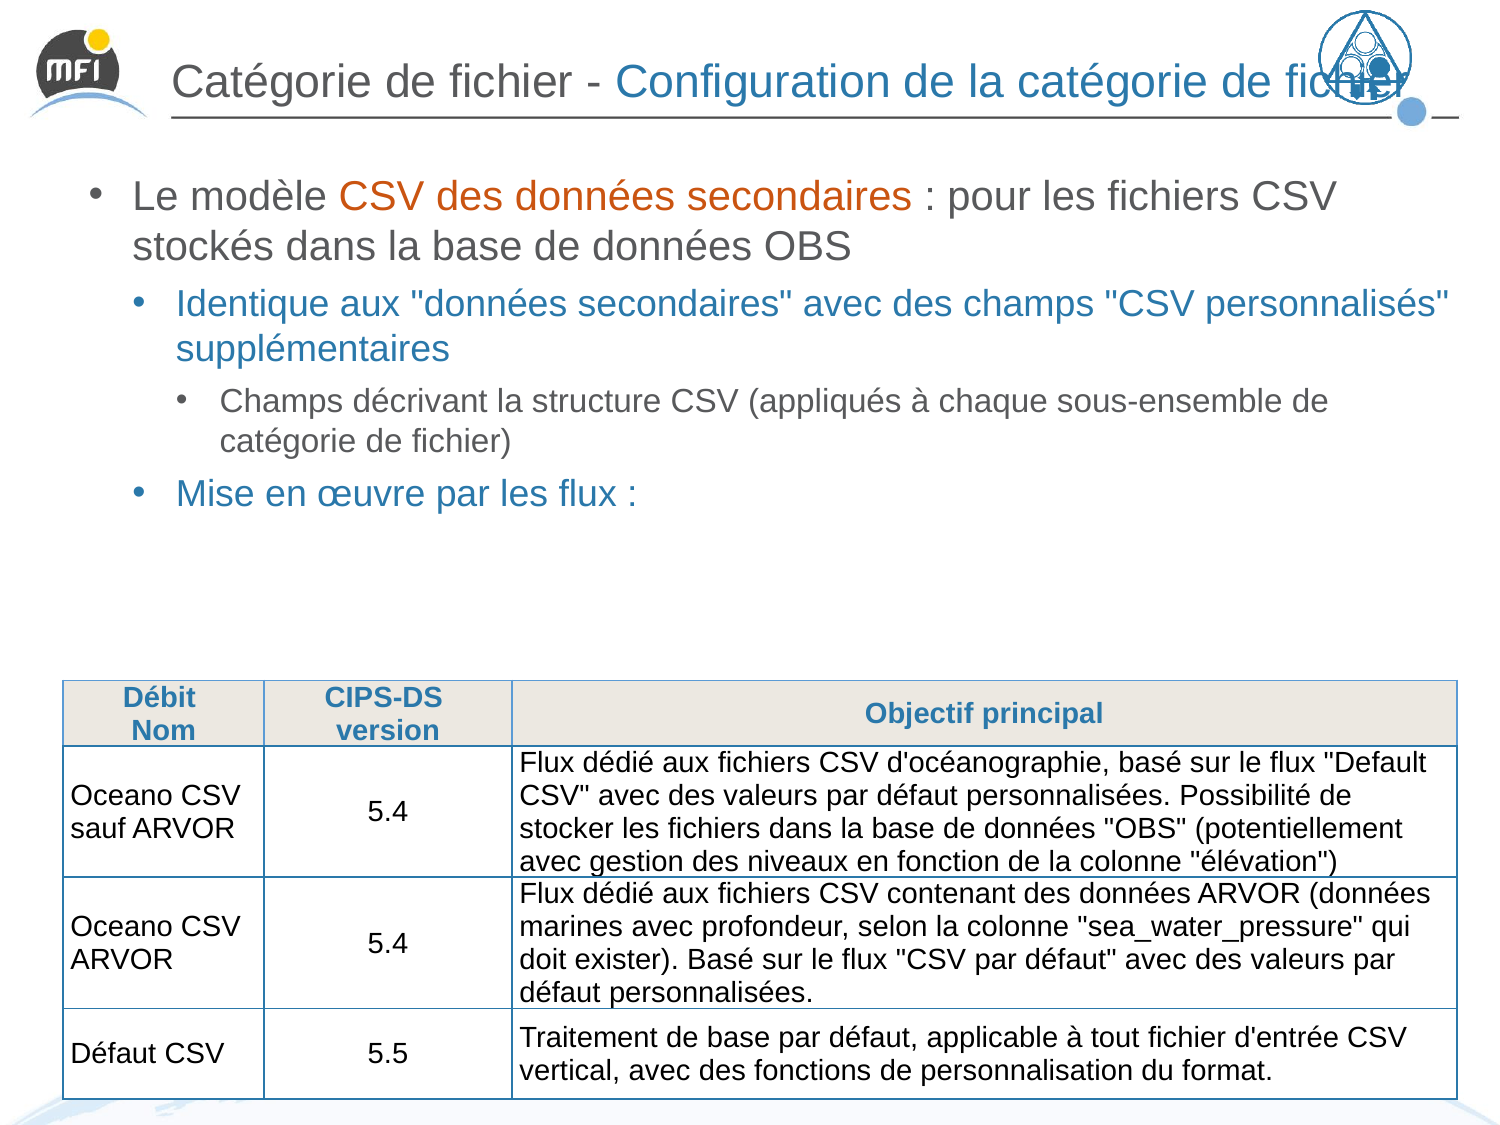

# Catégorie de fichier - Configuration de la catégorie de fichier
Le modèle CSV des données secondaires : pour les fichiers CSV stockés dans la base de données OBS
Identique aux "données secondaires" avec des champs "CSV personnalisés" supplémentaires
Champs décrivant la structure CSV (appliqués à chaque sous-ensemble de catégorie de fichier)
Mise en œuvre par les flux :

| Débit Nom | CIPS-DS version | Objectif principal |
| --- | --- | --- |
| Oceano CSV sauf ARVOR | 5.4 | Flux dédié aux fichiers CSV d'océanographie, basé sur le flux "Default CSV" avec des valeurs par défaut personnalisées. Possibilité de stocker les fichiers dans la base de données "OBS" (potentiellement avec gestion des niveaux en fonction de la colonne "élévation") |
| Oceano CSV ARVOR | 5.4 | Flux dédié aux fichiers CSV contenant des données ARVOR (données marines avec profondeur, selon la colonne "sea\_water\_pressure" qui doit exister). Basé sur le flux "CSV par défaut" avec des valeurs par défaut personnalisées. |
| Défaut CSV | 5.5 | Traitement de base par défaut, applicable à tout fichier d'entrée CSV vertical, avec des fonctions de personnalisation du format. |